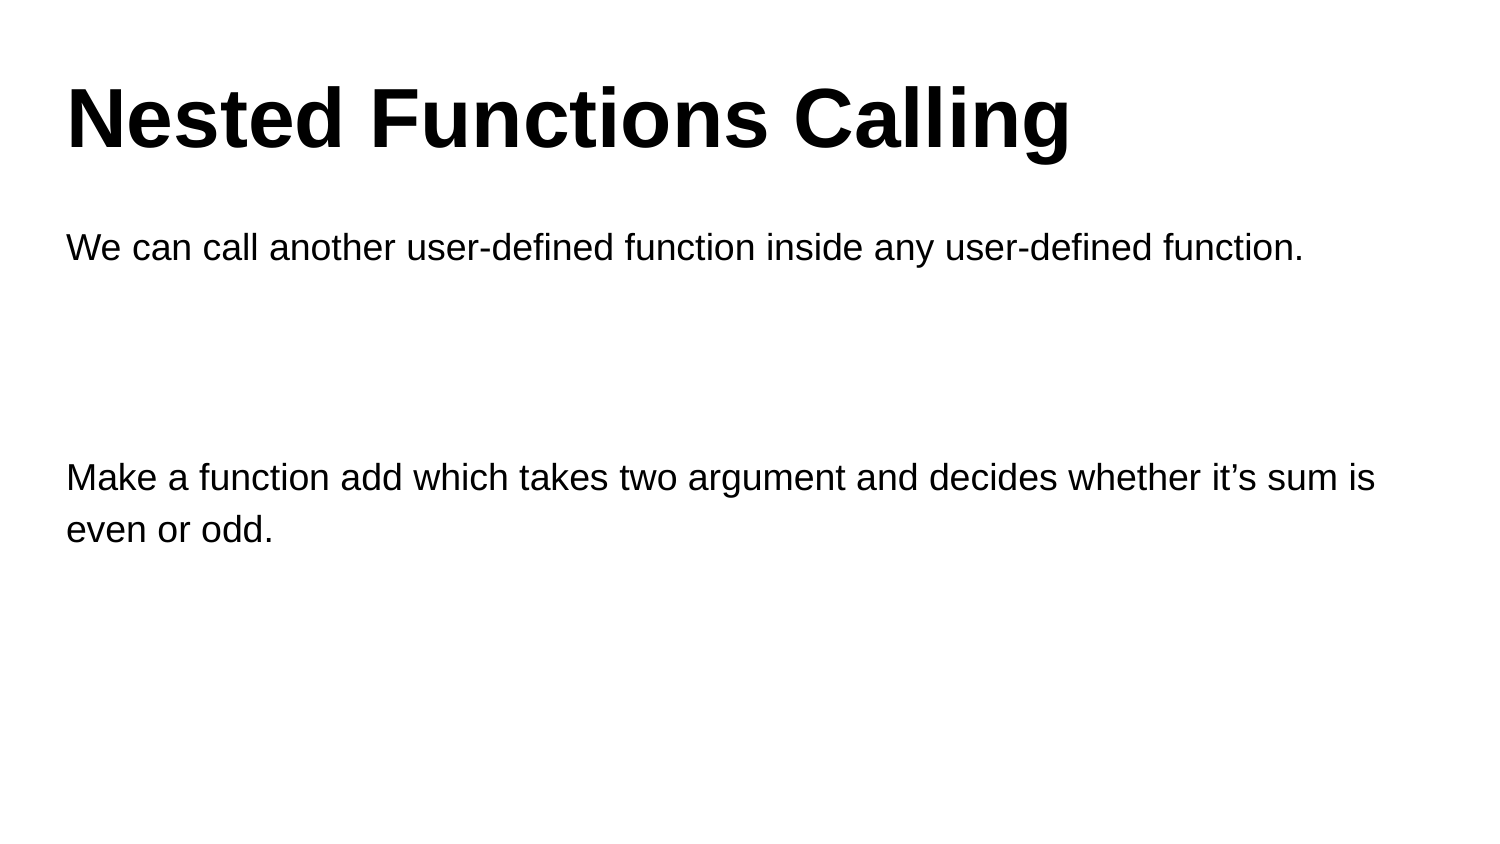

# Nested Functions Calling
We can call another user-defined function inside any user-defined function.

Make a function add which takes two argument and decides whether it’s sum is even or odd.